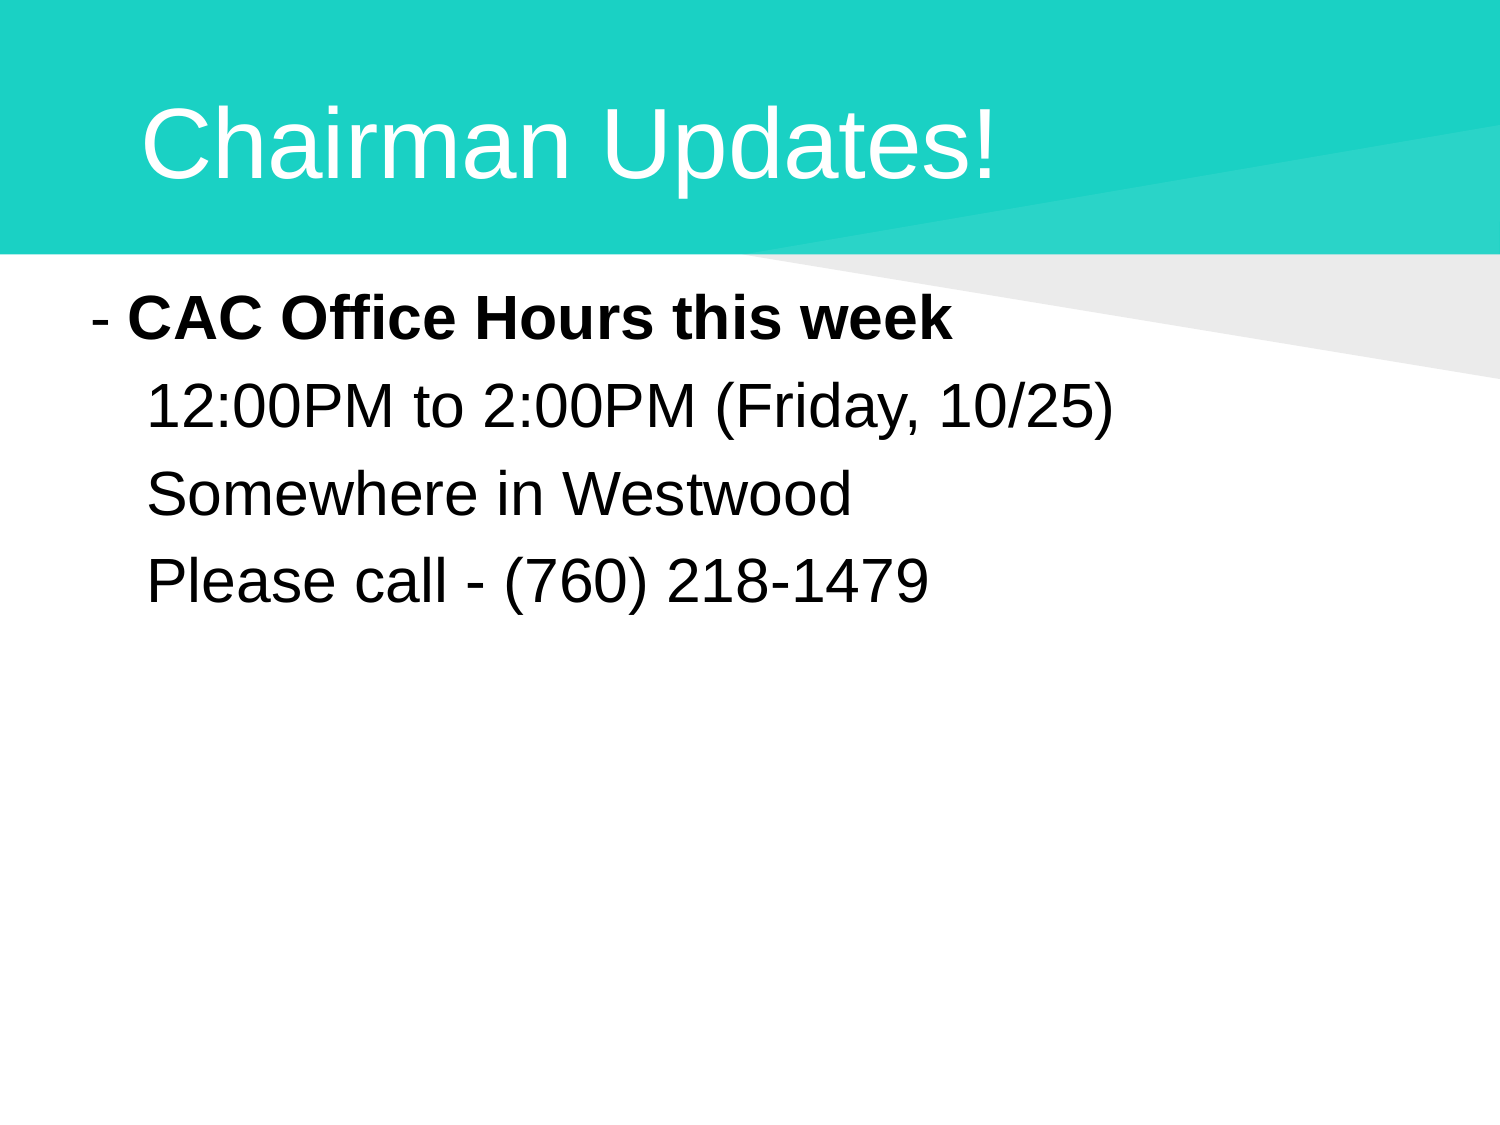

# Chairman Updates!
- CAC Office Hours this week
	12:00PM to 2:00PM (Friday, 10/25)
	Somewhere in Westwood
	Please call - (760) 218-1479